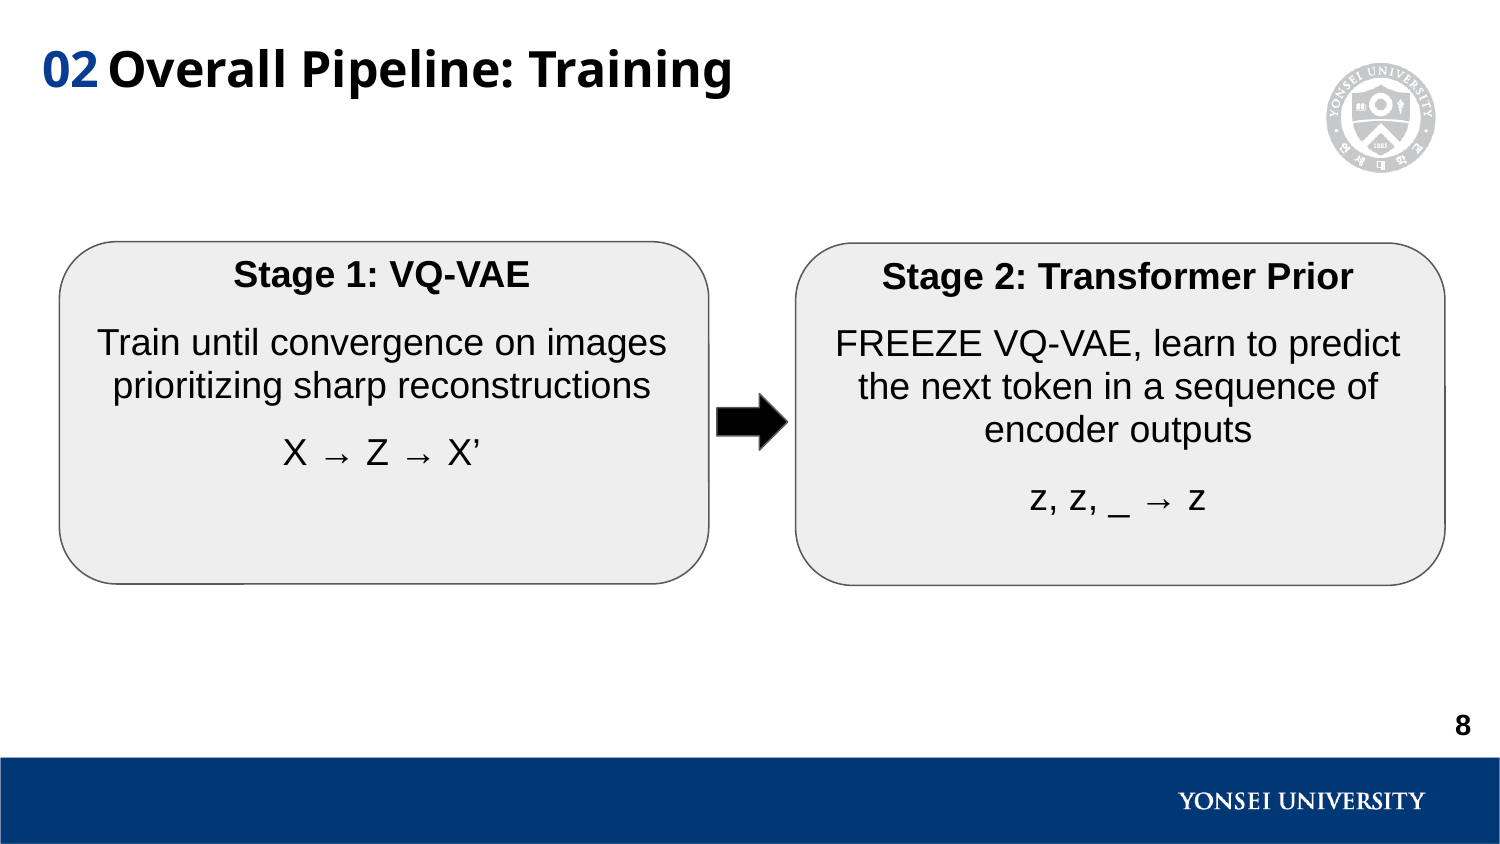

Overall Pipeline: Training
02
Stage 1: VQ-VAE
Train until convergence on images prioritizing sharp reconstructions
X → Z → X’
Stage 2: Transformer Prior
FREEZE VQ-VAE, learn to predict the next token in a sequence of encoder outputs
z, z, _ → z